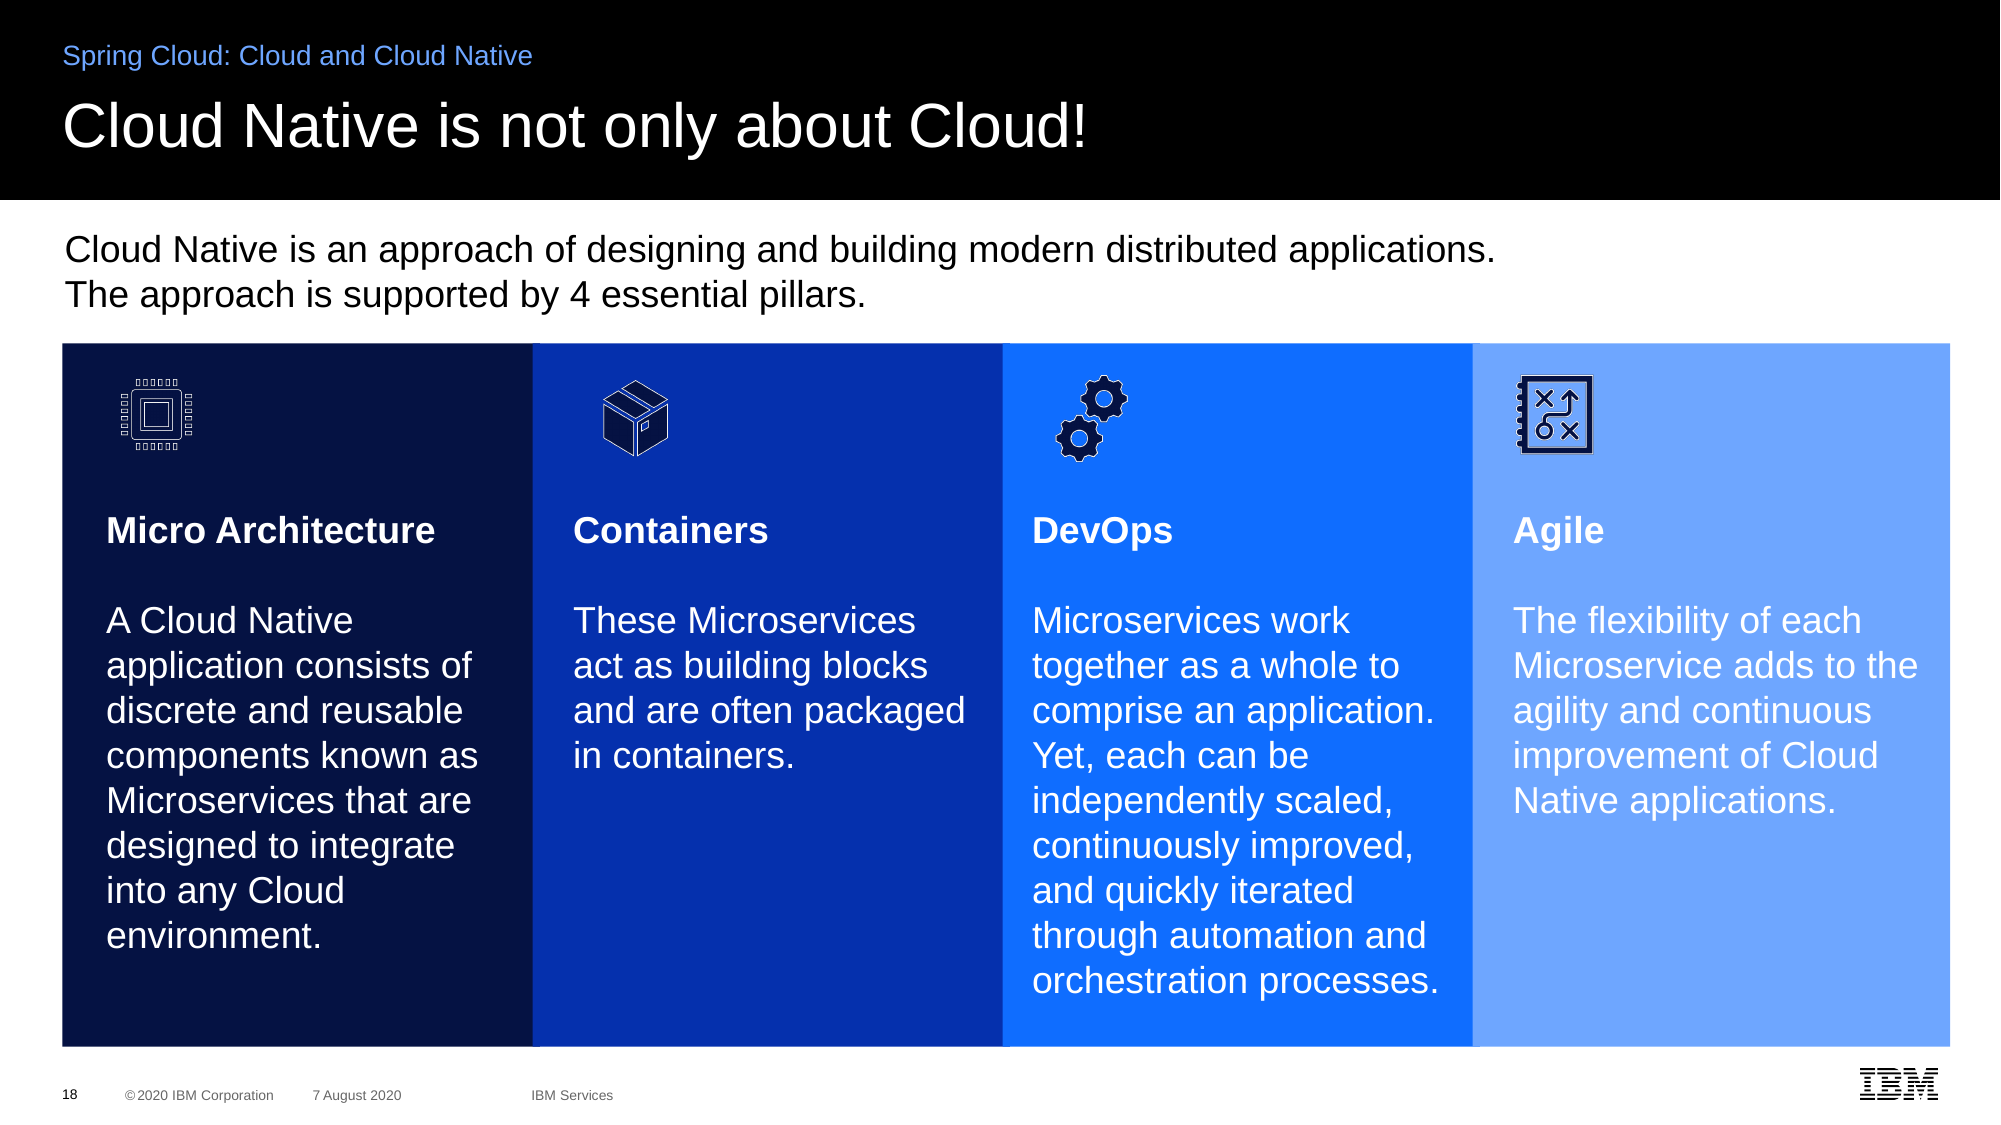

Spring Cloud: Cloud and Cloud Native
# Cloud Native is not only about Cloud!
Cloud Native is an approach of designing and building modern distributed applications.
The approach is supported by 4 essential pillars.

Micro Architecture
A Cloud Native application consists of discrete and reusable components known as Microservices that are designed to integrate into any Cloud environment.
Containers
These Microservices act as building blocks and are often packaged in containers.
DevOps
Microservices work together as a whole to comprise an application. Yet, each can be independently scaled, continuously improved, and quickly iterated through automation and orchestration processes.
Agile
The flexibility of each Microservice adds to the agility and continuous improvement of Cloud Native applications.